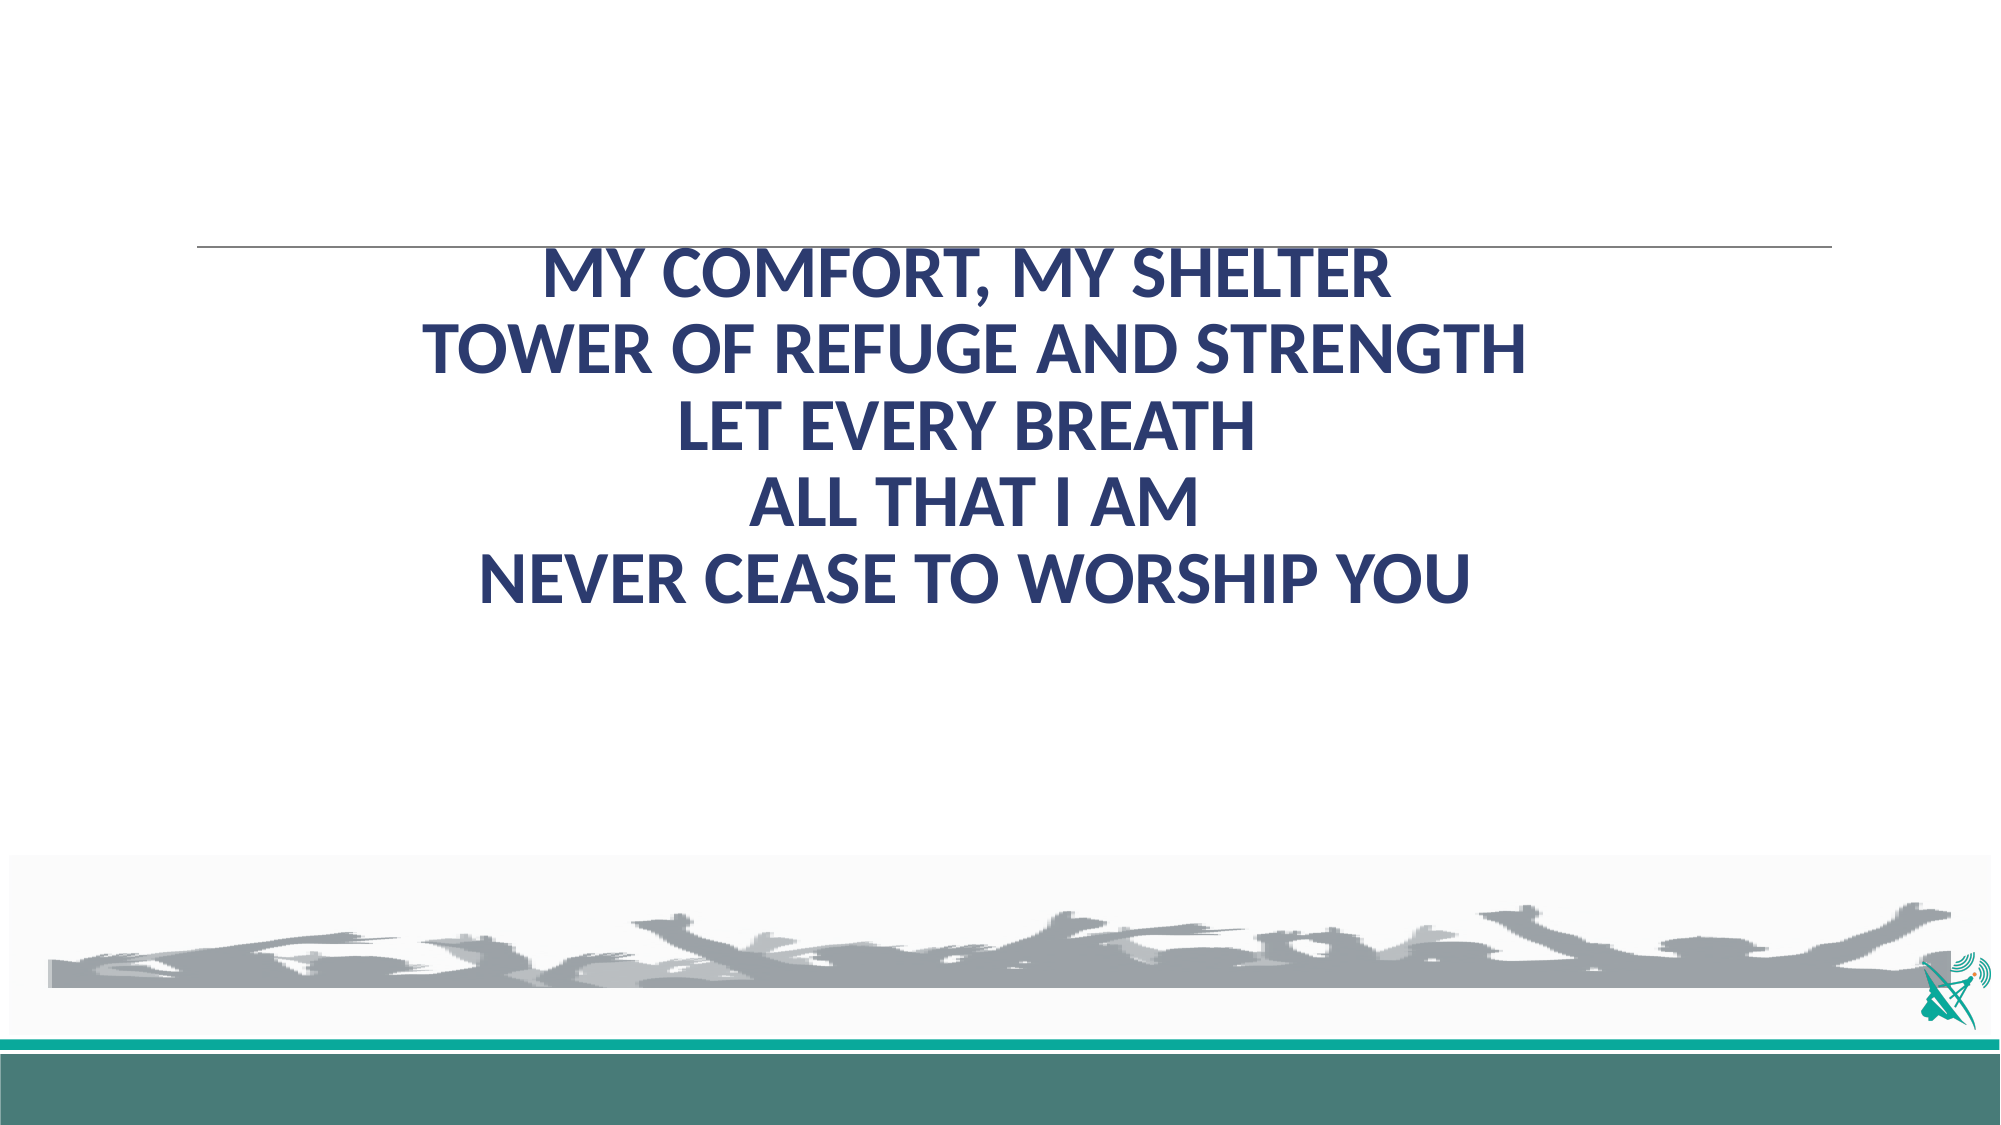

# MY COMFORT, MY SHELTER TOWER OF REFUGE AND STRENGTH LET EVERY BREATH ALL THAT I AM NEVER CEASE TO WORSHIP YOU